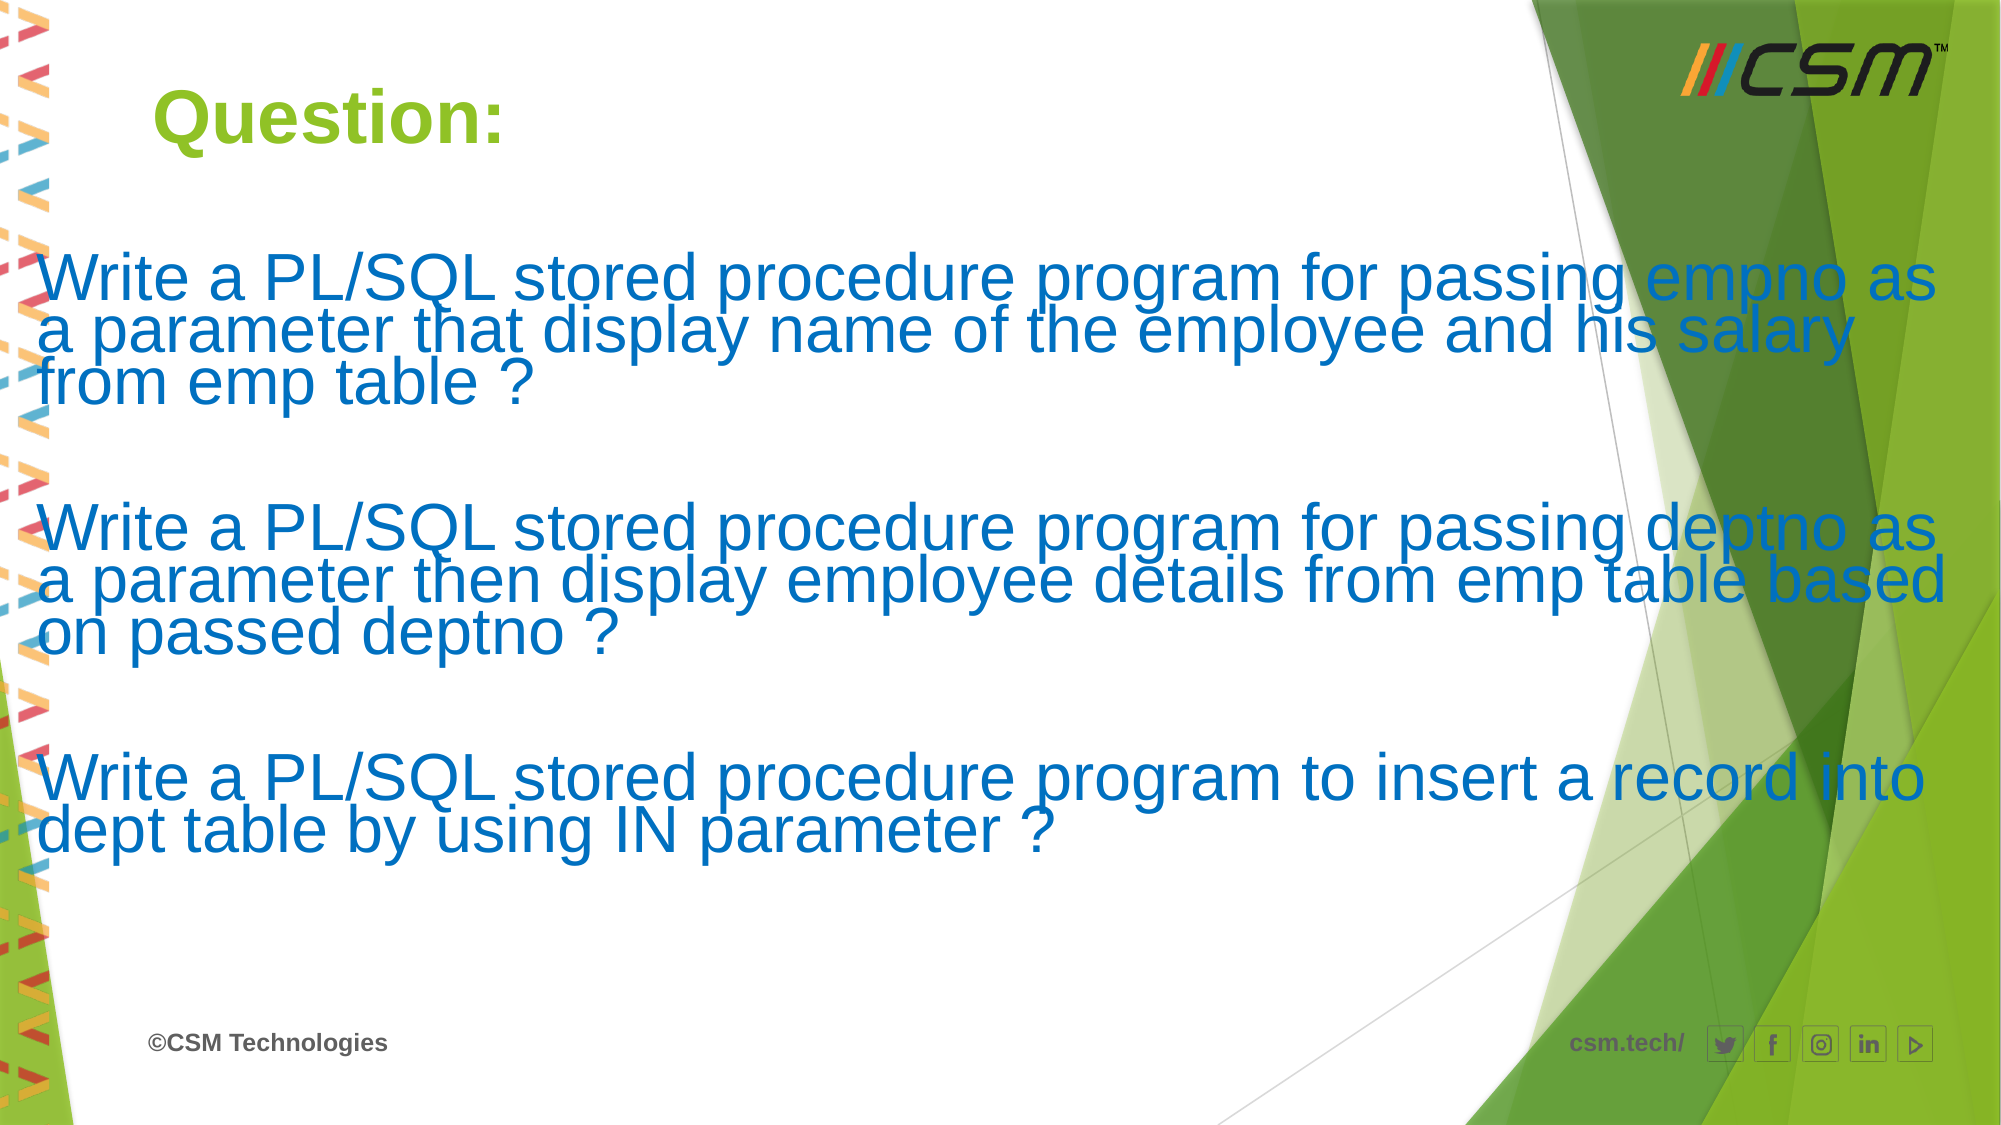

# Question:
Write a PL/SQL stored procedure program for passing empno as a parameter that display name of the employee and his salary from emp table ?

Write a PL/SQL stored procedure program for passing deptno as a parameter then display employee details from emp table based on passed deptno ?

Write a PL/SQL stored procedure program to insert a record into dept table by using IN parameter ?